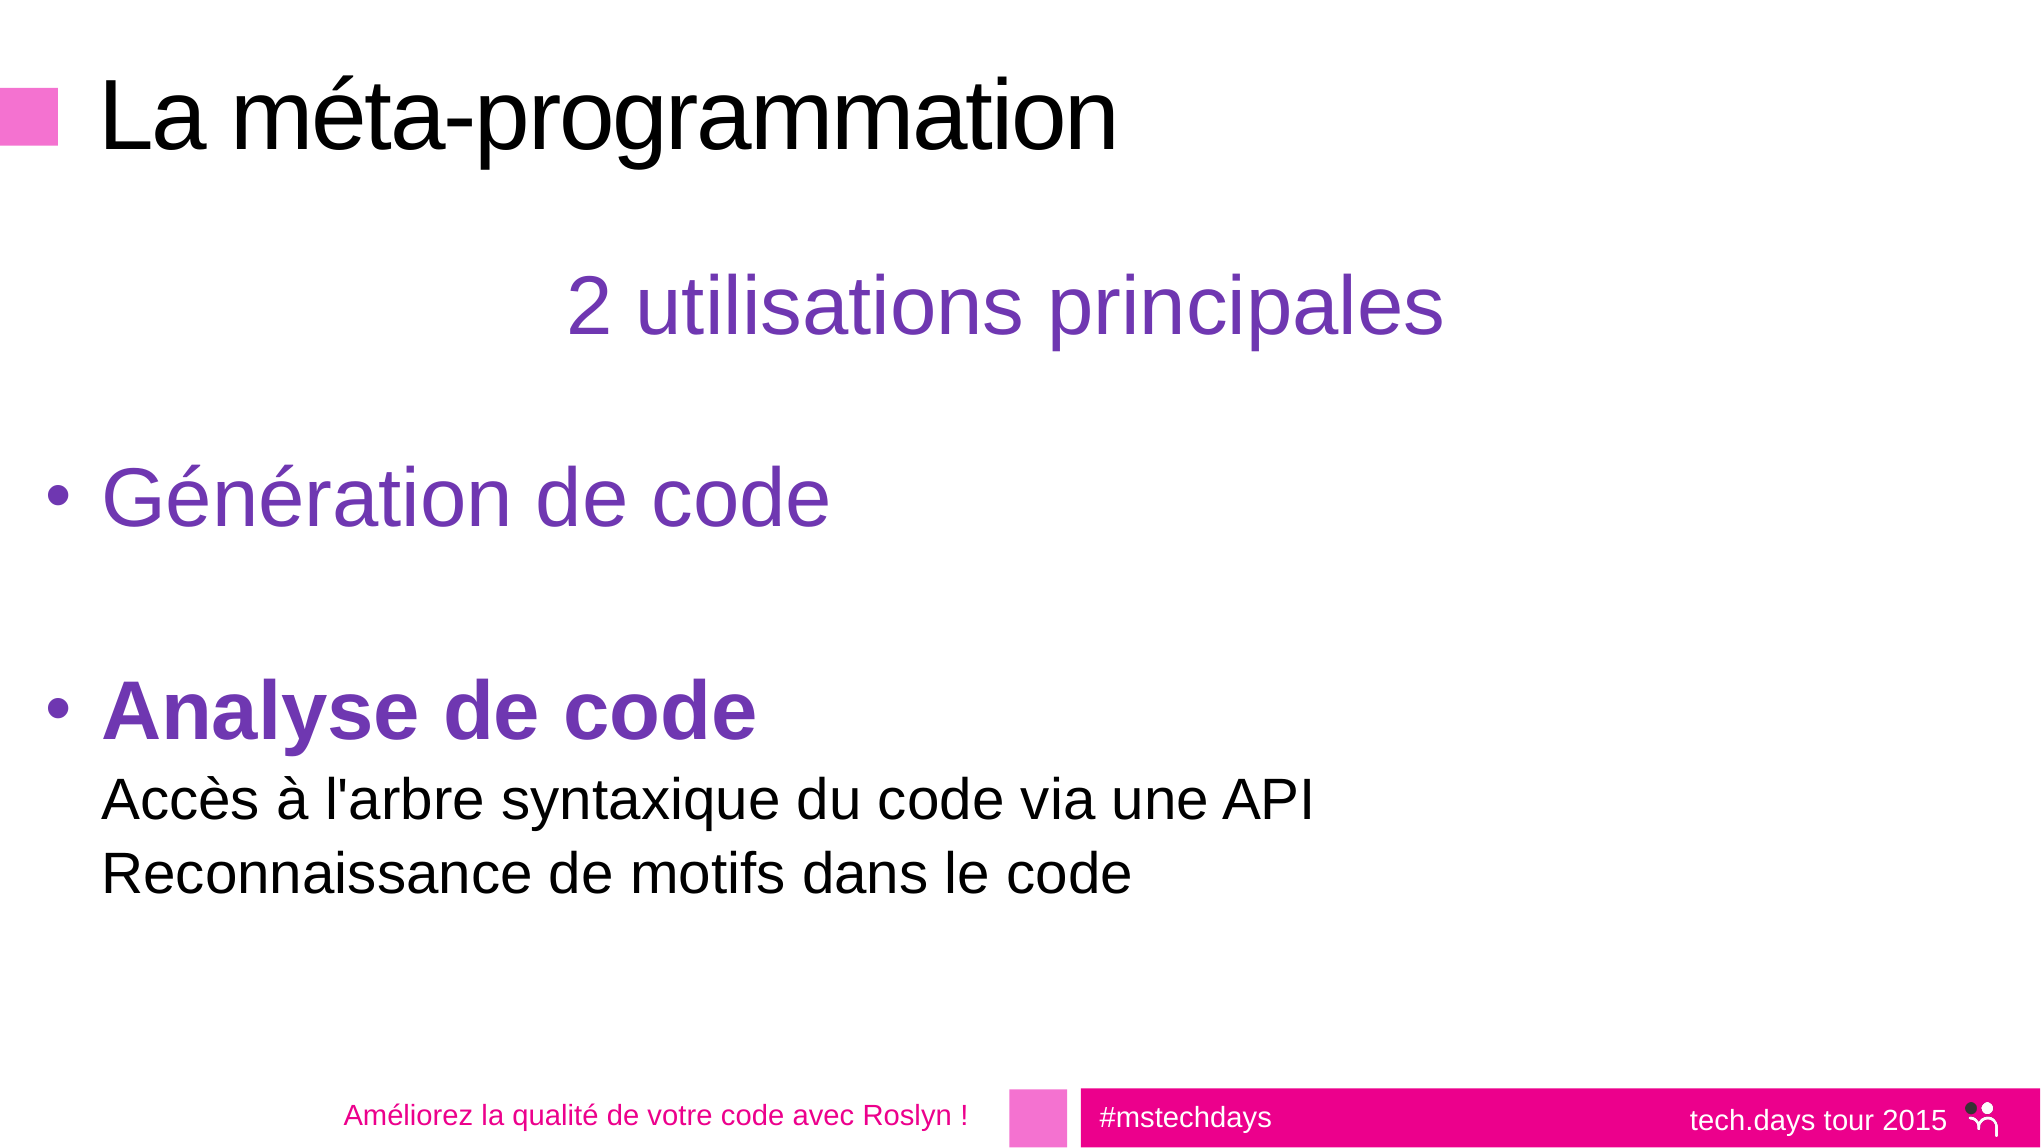

# La méta-programmation
2 utilisations principales

Génération de code

Analyse de code
Accès à l'arbre syntaxique du code via une API
Reconnaissance de motifs dans le code

Améliorez la qualité de votre code avec Roslyn !